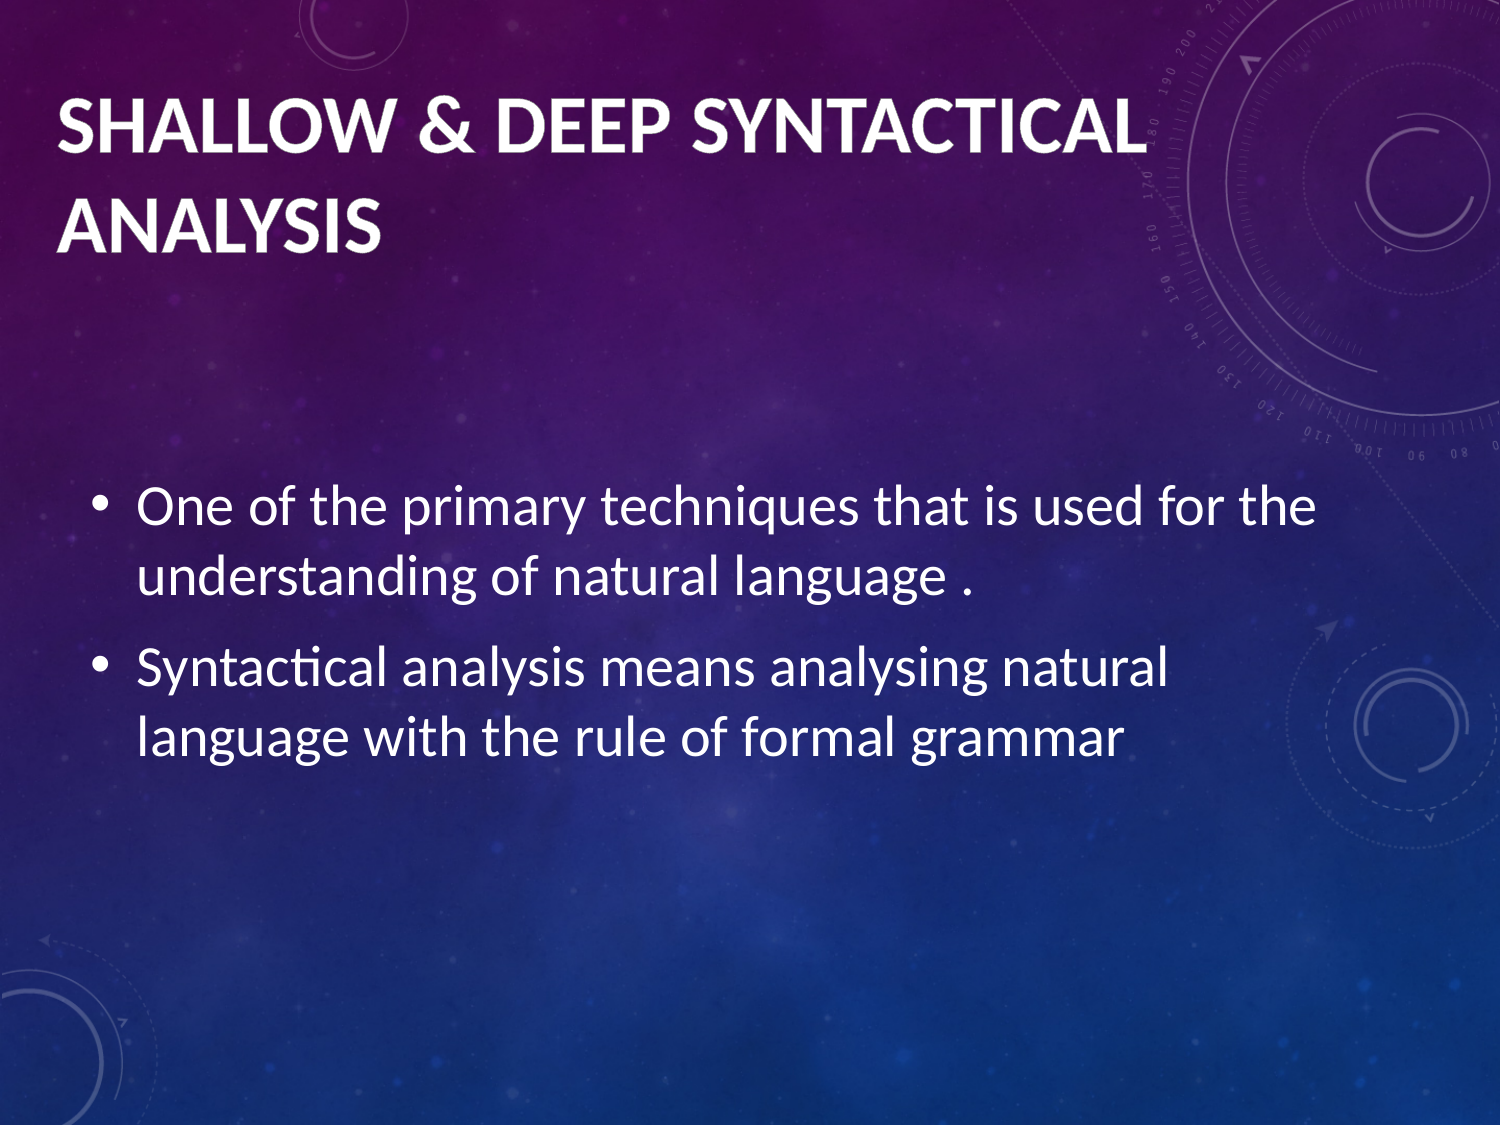

# SHALLOW & DEEP SYNTACTICAL  ANALYSIS
One of the primary techniques that is used for the understanding of natural language .
Syntactical analysis means analysing natural language with the rule of formal grammar